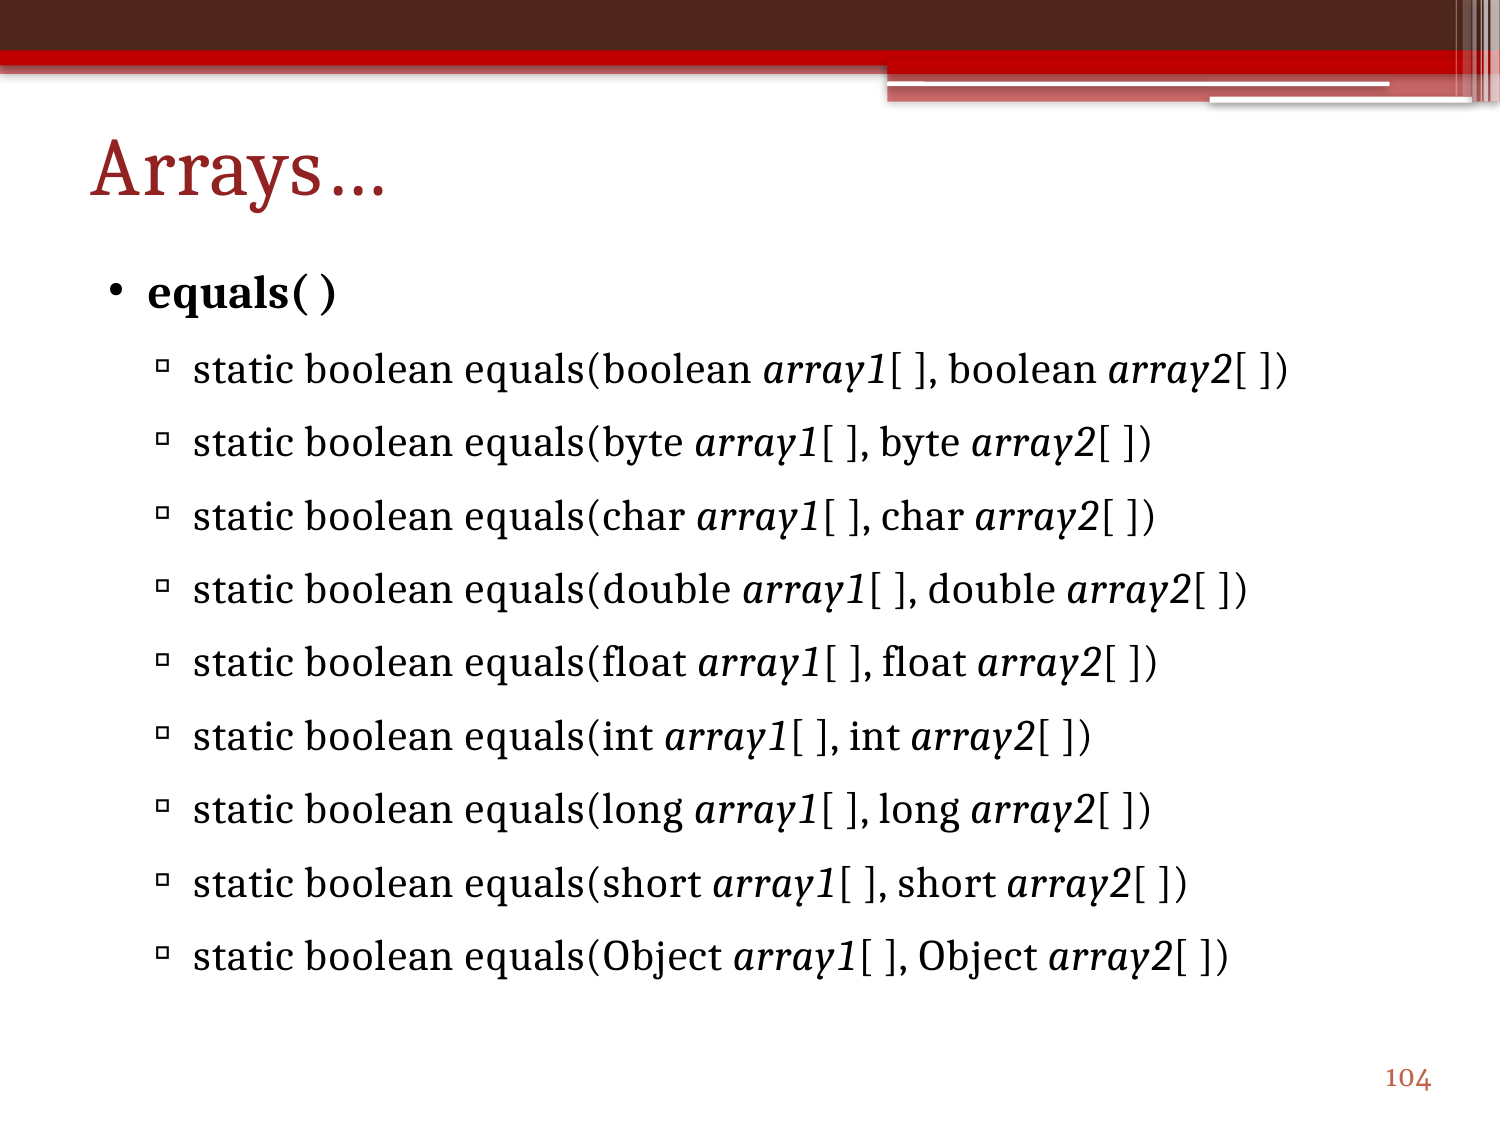

# Arrays…
equals( )
static boolean equals(boolean array1[ ], boolean array2[ ])
static boolean equals(byte array1[ ], byte array2[ ])
static boolean equals(char array1[ ], char array2[ ])
static boolean equals(double array1[ ], double array2[ ])
static boolean equals(float array1[ ], float array2[ ])
static boolean equals(int array1[ ], int array2[ ])
static boolean equals(long array1[ ], long array2[ ])
static boolean equals(short array1[ ], short array2[ ])
static boolean equals(Object array1[ ], Object array2[ ])
104